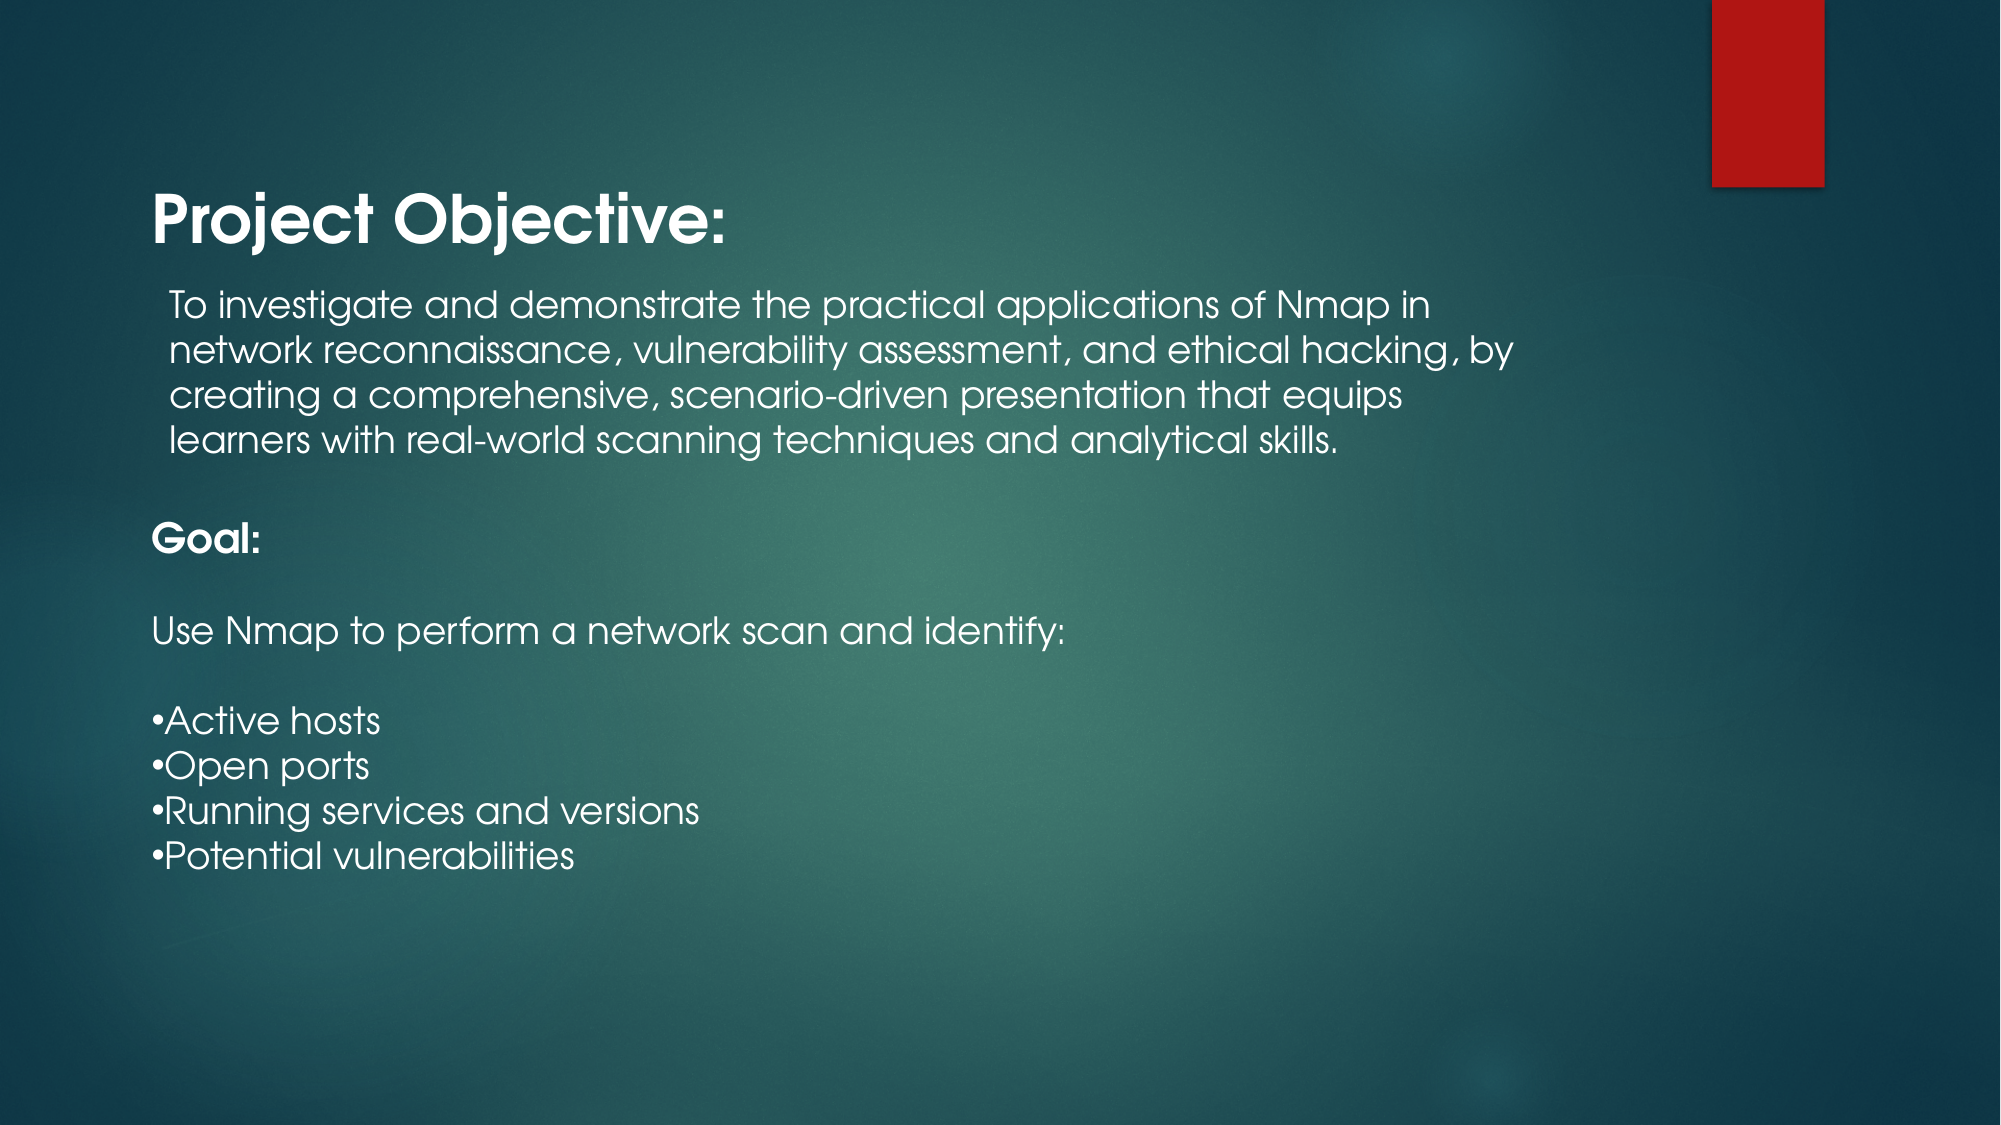

Project Objective:

To investigate and demonstrate the practical applications of Nmap in network reconnaissance, vulnerability assessment, and ethical hacking, by creating a comprehensive, scenario-driven presentation that equips learners with real-world scanning techniques and analytical skills.
Goal:
Use Nmap to perform a network scan and identify:

Active hosts
Open ports
Running services and versions
Potential vulnerabilities